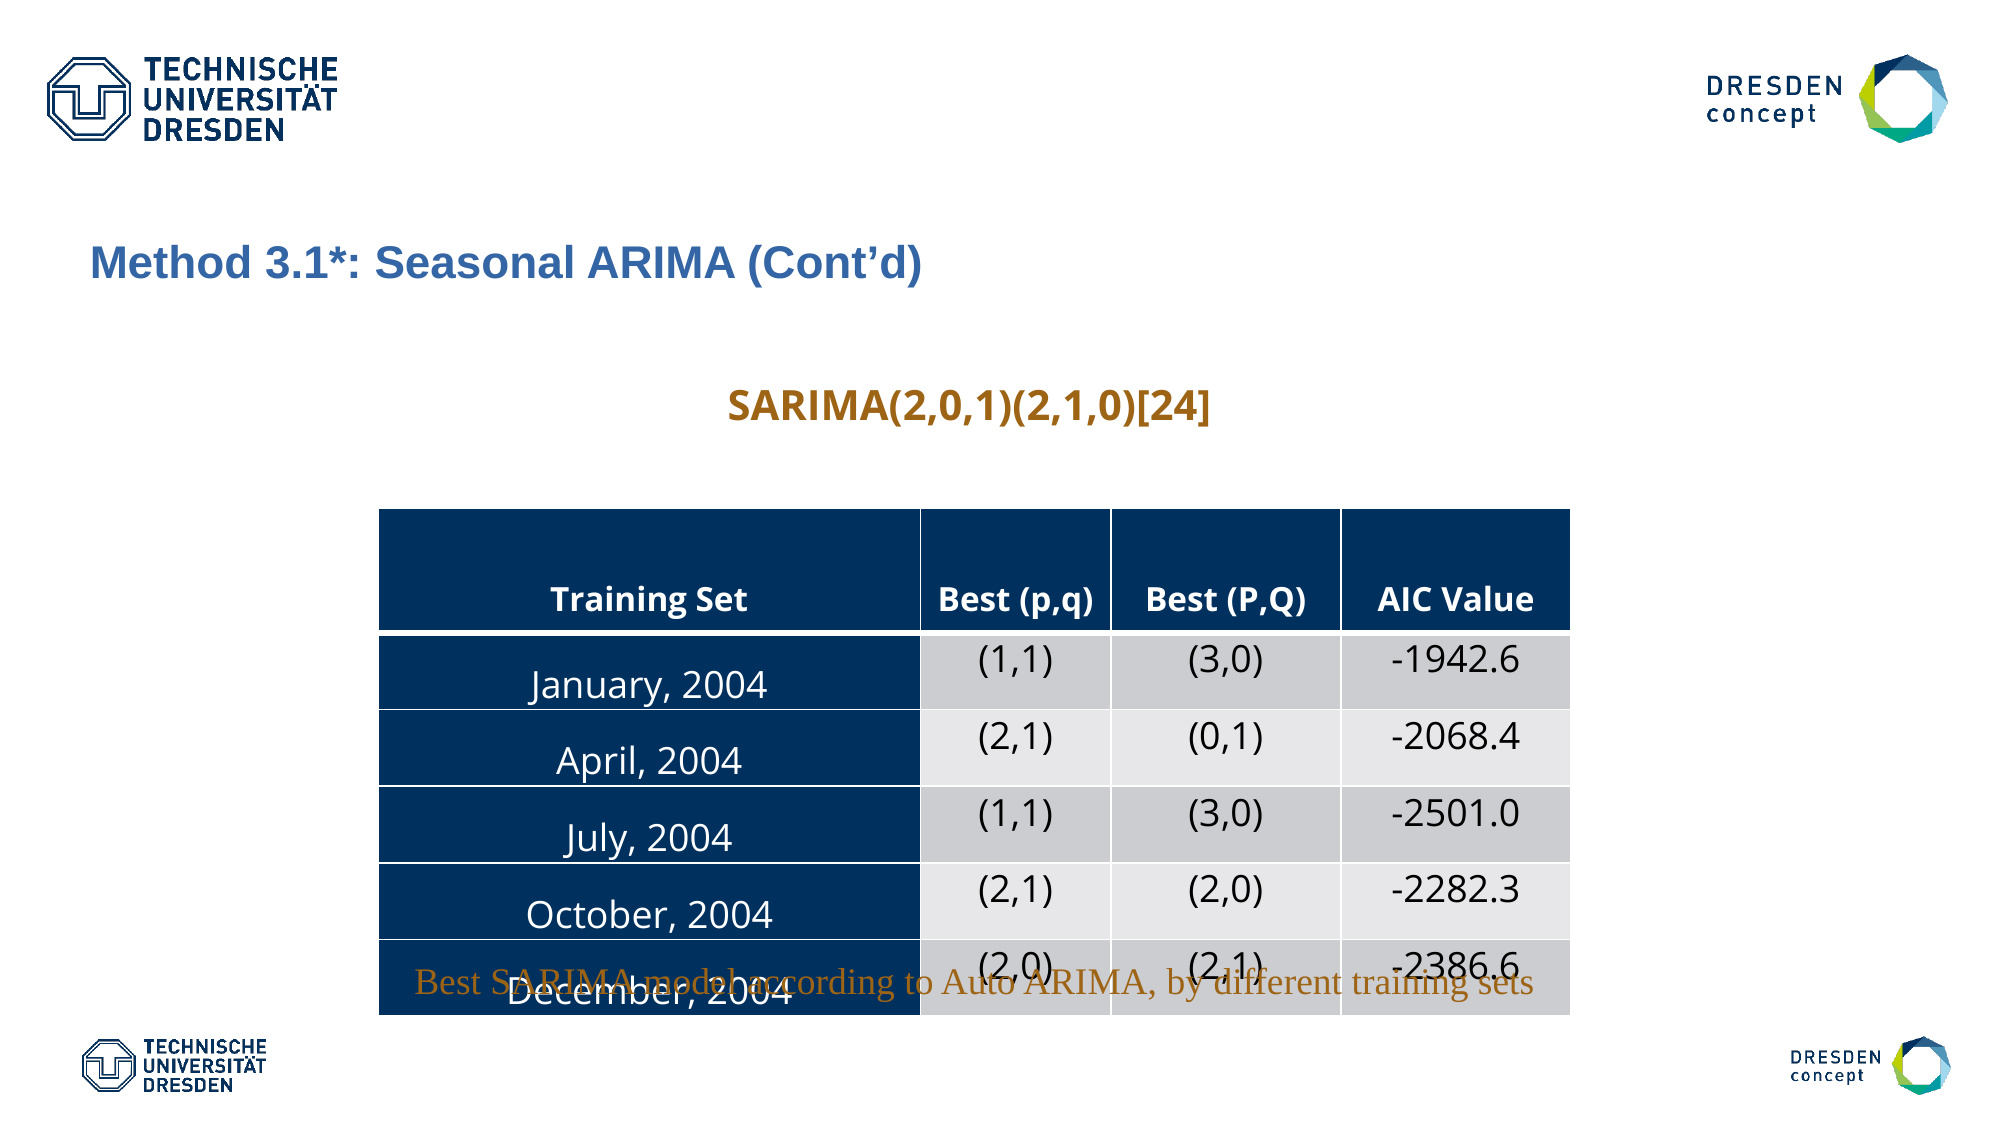

Method 3.1*: Seasonal ARIMA (Cont’d)
SARIMA(2,0,1)(2,1,0)[24]
| Training Set | Best (p,q) | Best (P,Q) | AIC Value |
| --- | --- | --- | --- |
| January, 2004 | (1,1) | (3,0) | -1942.6 |
| April, 2004 | (2,1) | (0,1) | -2068.4 |
| July, 2004 | (1,1) | (3,0) | -2501.0 |
| October, 2004 | (2,1) | (2,0) | -2282.3 |
| December, 2004 | (2,0) | (2,1) | -2386.6 |
Best SARIMA model according to Auto ARIMA, by different training sets